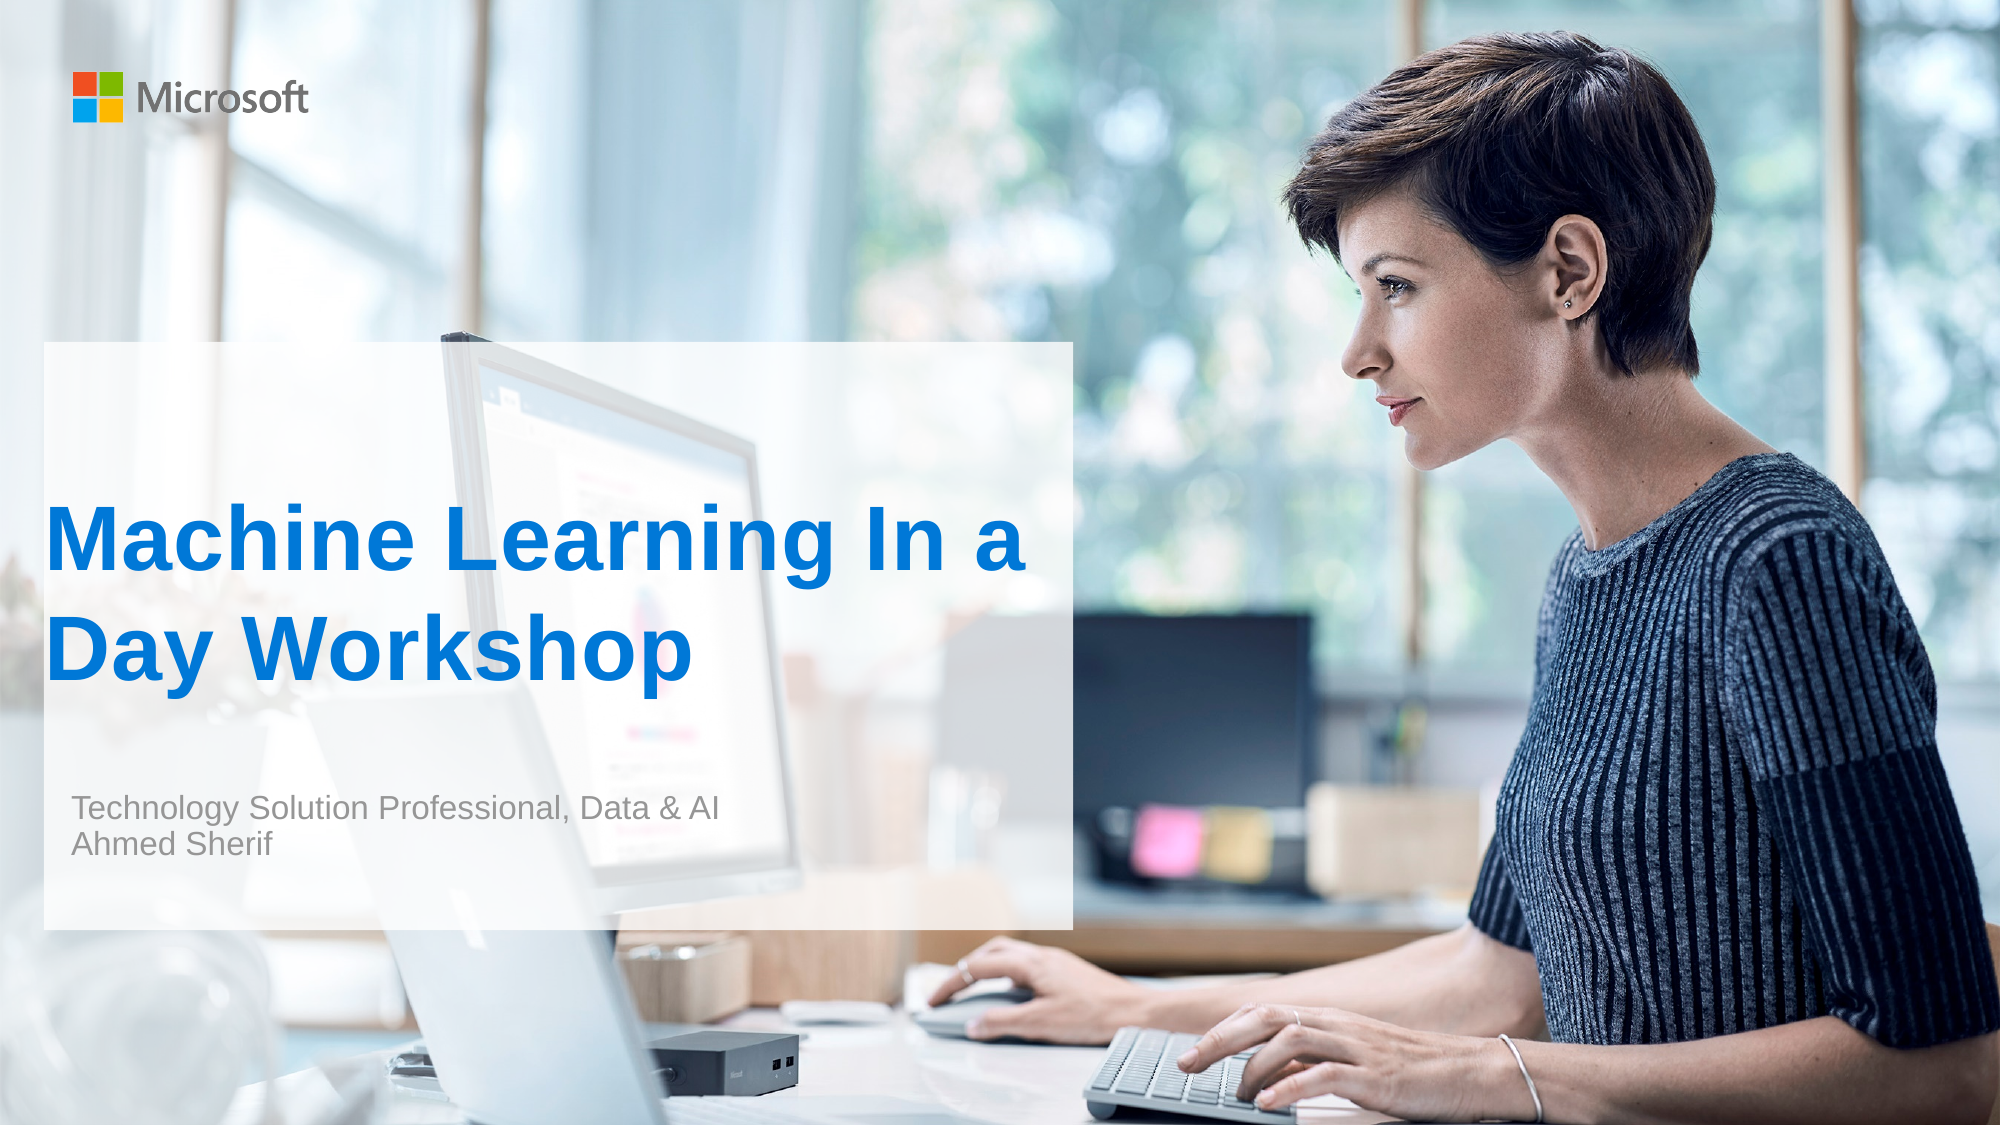

Machine Learning In a Day Workshop
Technology Solution Professional, Data & AI
Ahmed Sherif